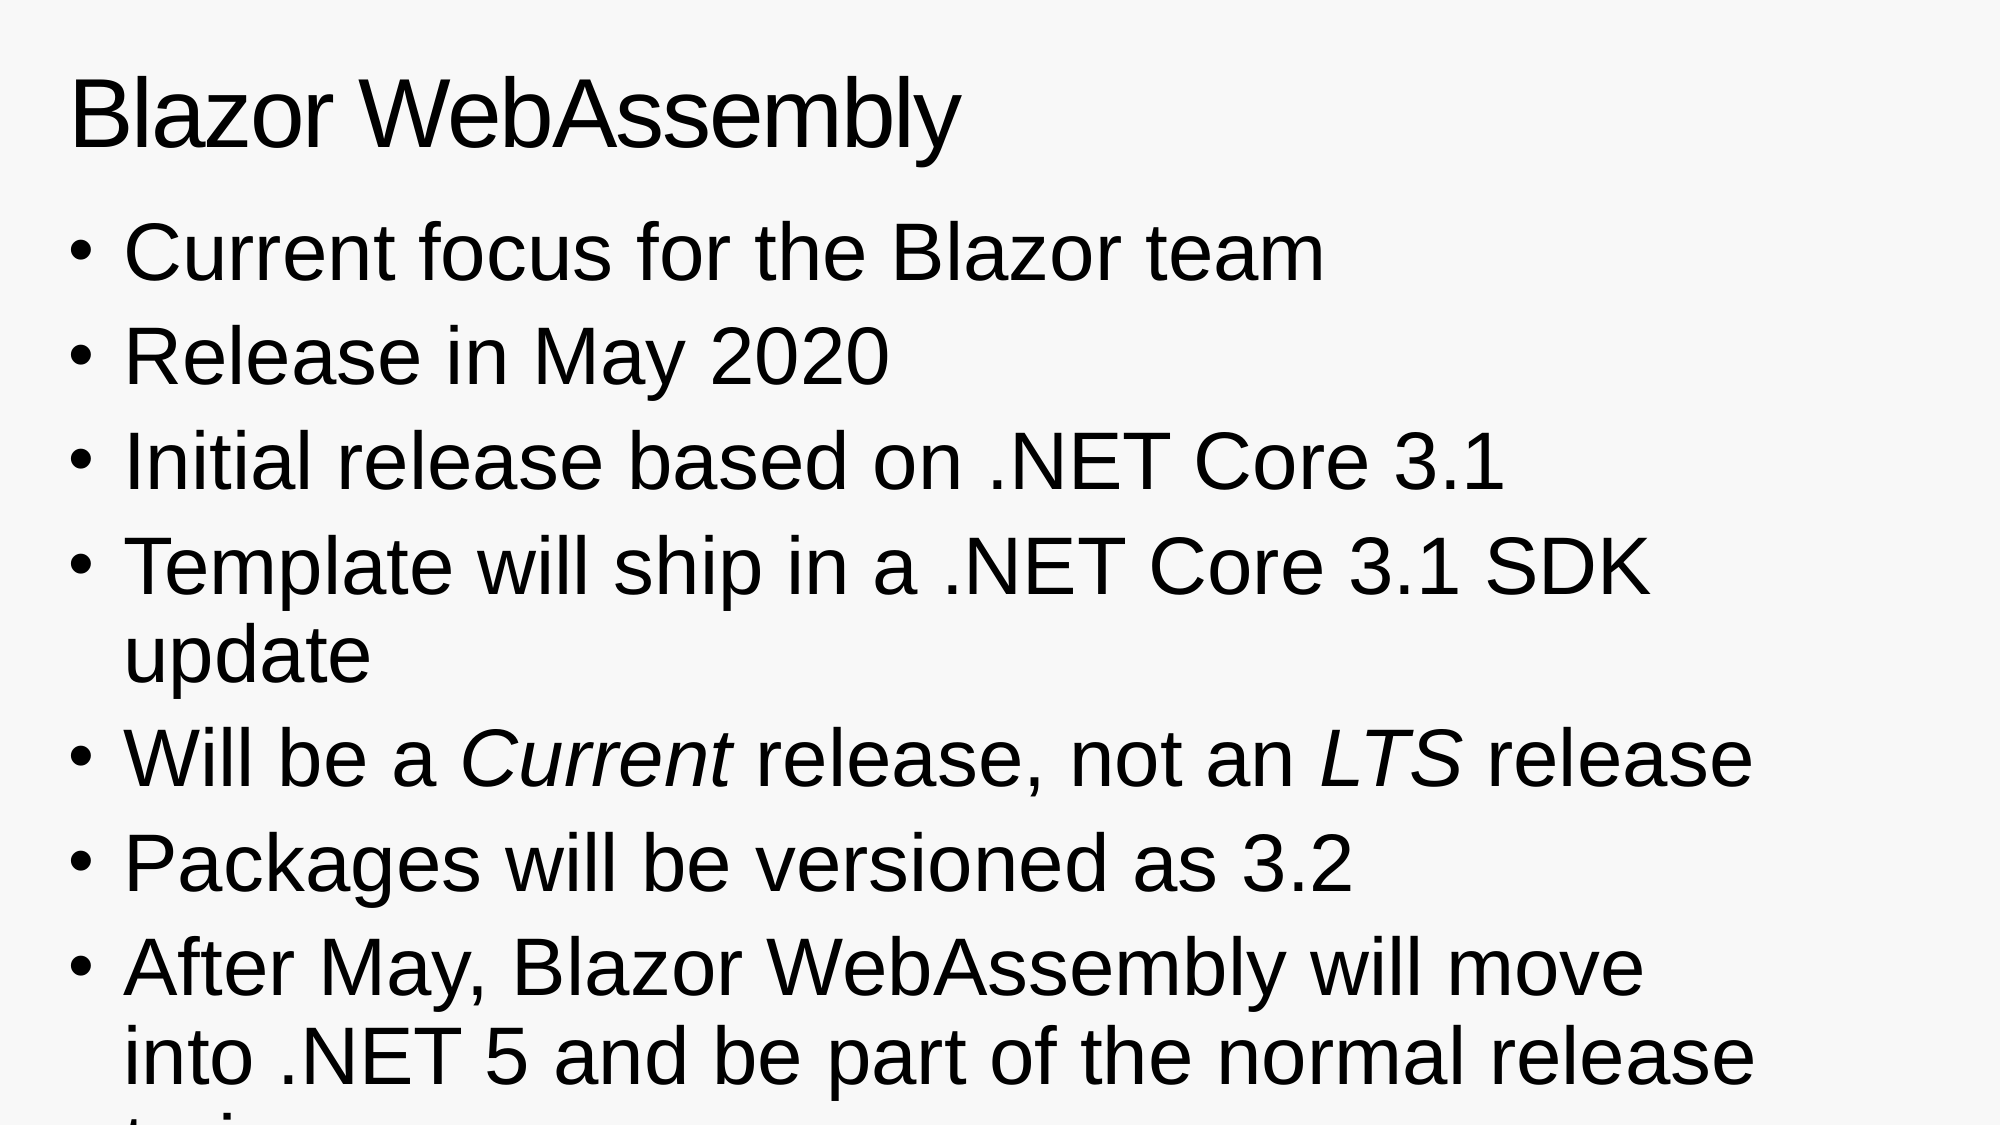

# Blazor WebAssembly
Current focus for the Blazor team
Release in May 2020
Initial release based on .NET Core 3.1
Template will ship in a .NET Core 3.1 SDK update
Will be a Current release, not an LTS release
Packages will be versioned as 3.2
After May, Blazor WebAssembly will move into .NET 5 and be part of the normal release train